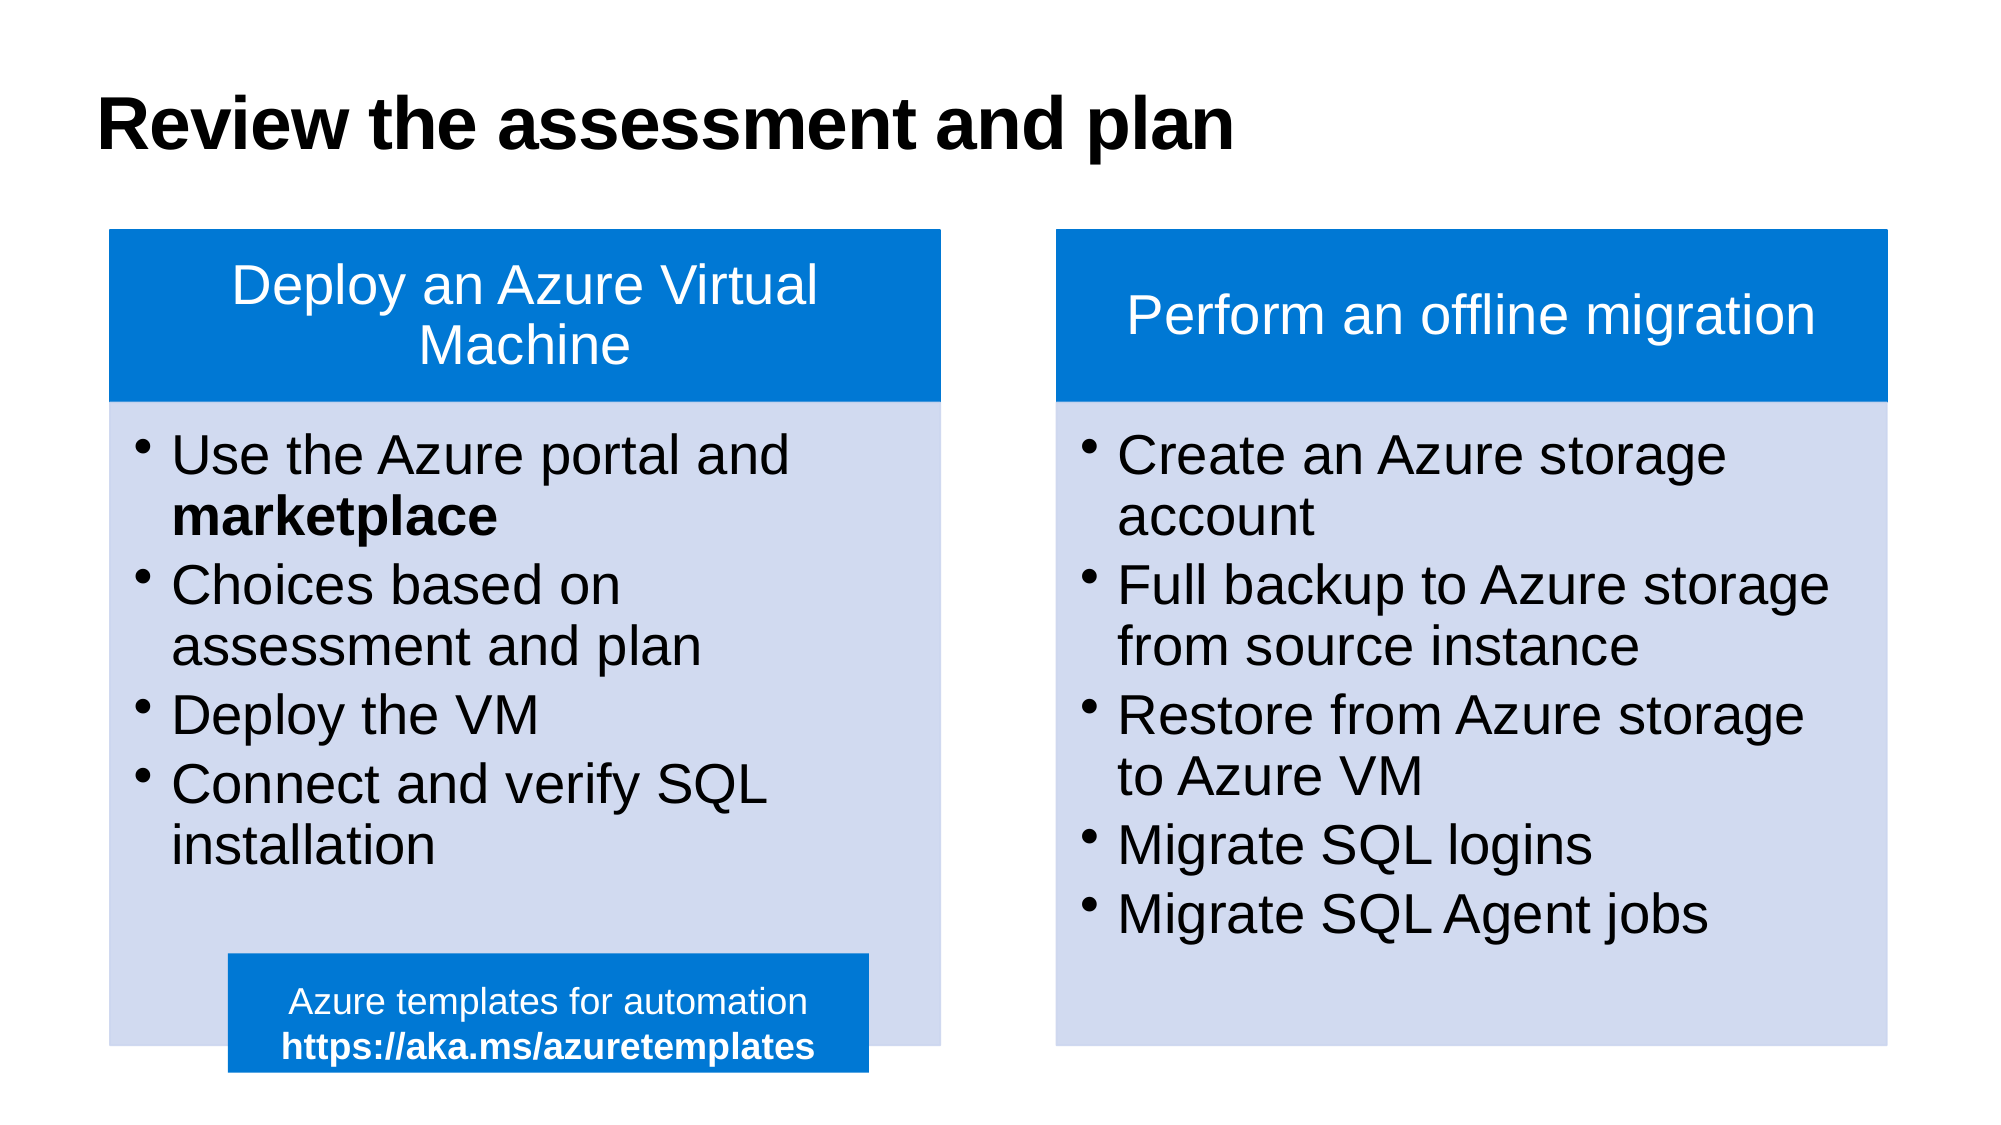

# Review the assessment and plan
Deploy an Azure Virtual Machine
Use the Azure portal and marketplace
Choices based on assessment and plan
Deploy the VM
Connect and verify SQL installation
Perform an offline migration
Create an Azure storage account
Full backup to Azure storage from source instance
Restore from Azure storage to Azure VM
Migrate SQL logins
Migrate SQL Agent jobs
Azure templates for automation
https://aka.ms/azuretemplates